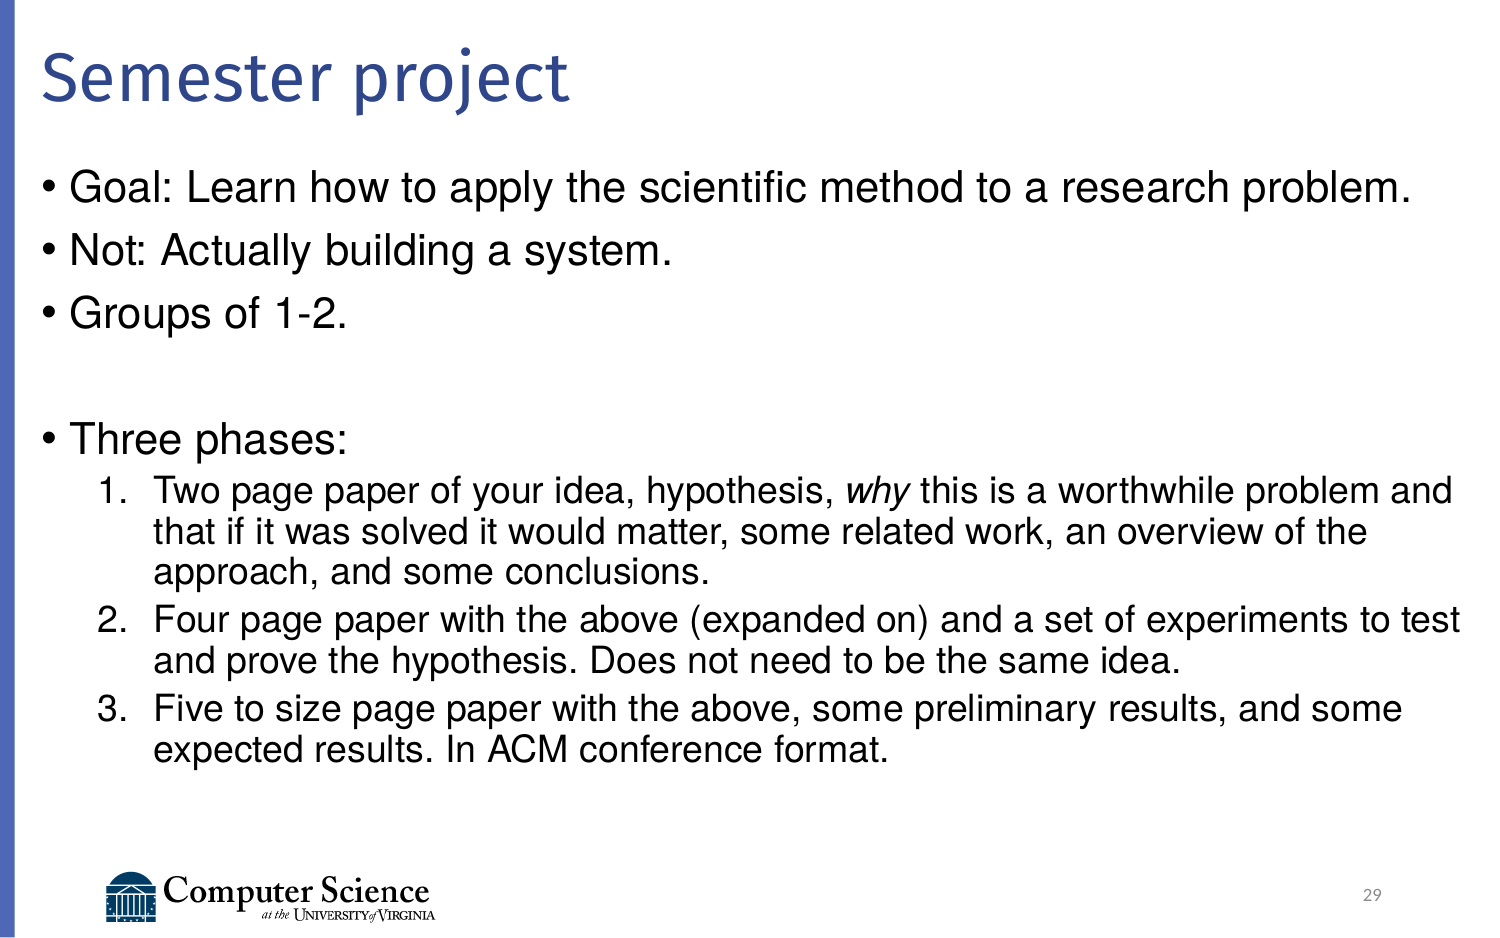

# Semester project
Goal: Learn how to apply the scientific method to a research problem.
Not: Actually building a system.
Groups of 1-2.

Three phases:
Two page paper of your idea, hypothesis, why this is a worthwhile problem and that if it was solved it would matter, some related work, an overview of the approach, and some conclusions.
Four page paper with the above (expanded on) and a set of experiments to test and prove the hypothesis. Does not need to be the same idea.
Five to size page paper with the above, some preliminary results, and some expected results. In ACM conference format.
29